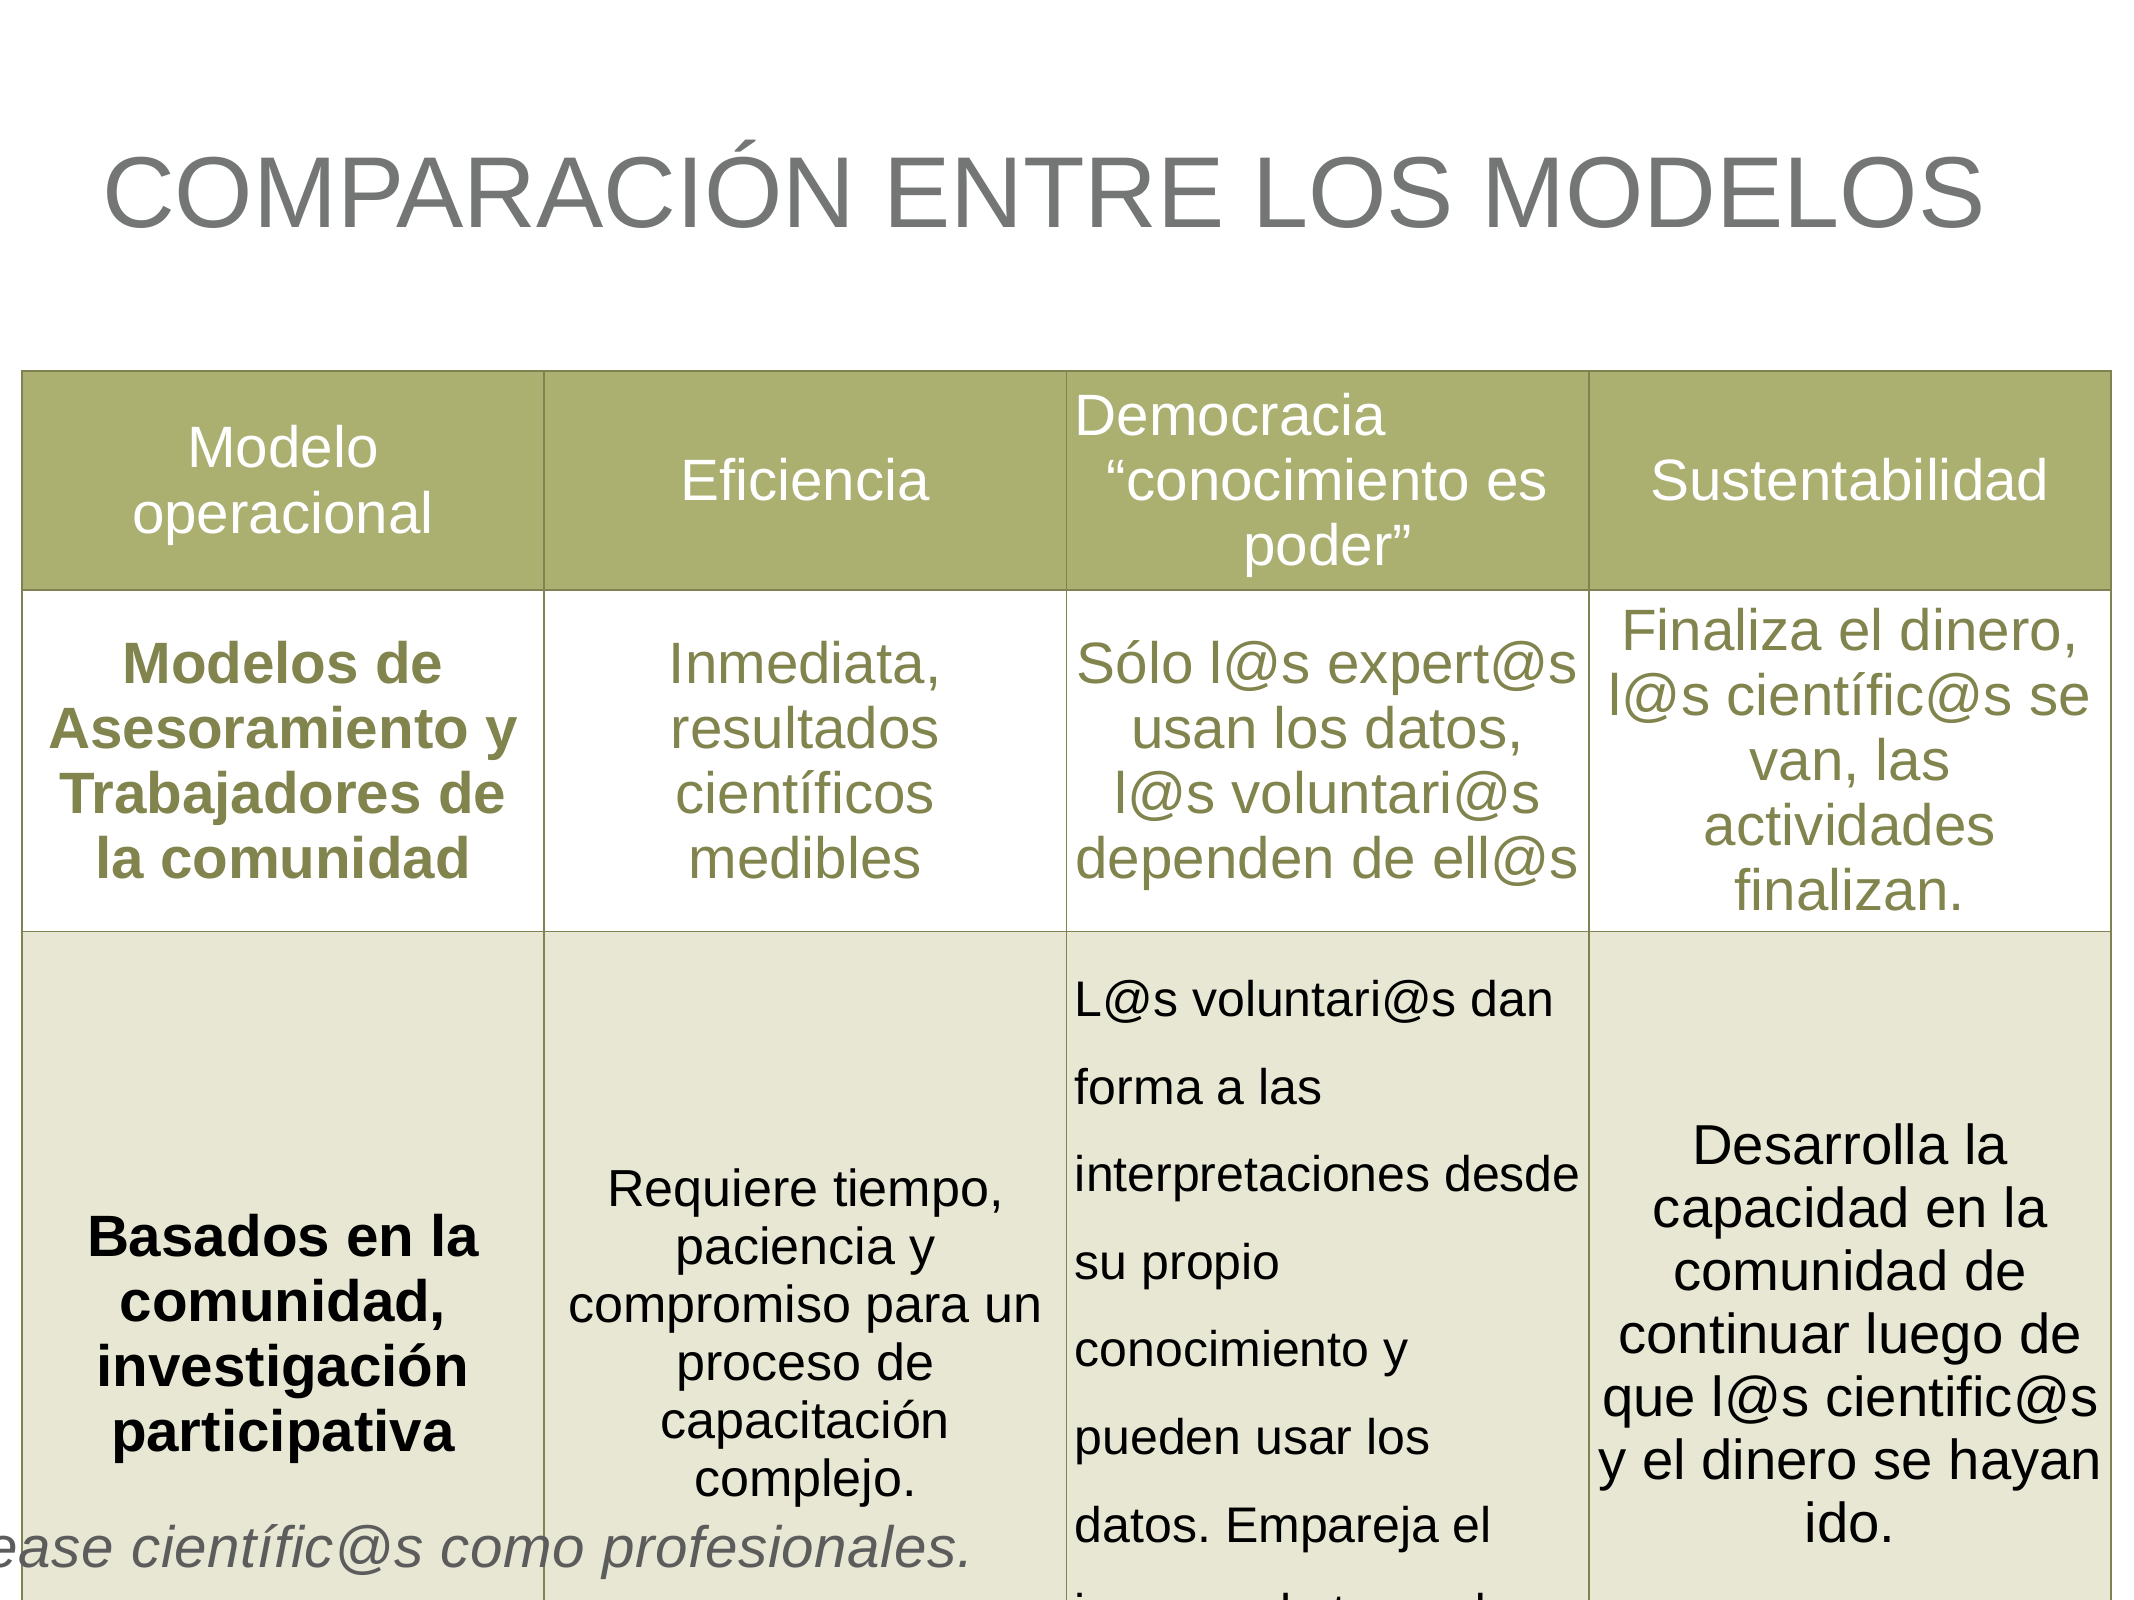

# Comparación entre los modelos

| Modelo operacional | Eficiencia | Democracia “conocimiento es poder” | Sustentabilidad |
| --- | --- | --- | --- |
| Modelos de Asesoramiento y Trabajadores de la comunidad | Inmediata, resultados científicos medibles | Sólo l@s expert@s usan los datos, l@s voluntari@s dependen de ell@s | Finaliza el dinero, l@s científic@s se van, las actividades finalizan. |
| Basados en la comunidad, investigación participativa | Requiere tiempo, paciencia y compromiso para un proceso de capacitación complejo. | L@s voluntari@s dan forma a las interpretaciones desde su propio conocimiento y pueden usar los datos. Empareja el juego en la toma de decisiónes. | Desarrolla la capacidad en la comunidad de continuar luego de que l@s cientific@s y el dinero se hayan ido. |
Lease científic@s como profesionales.